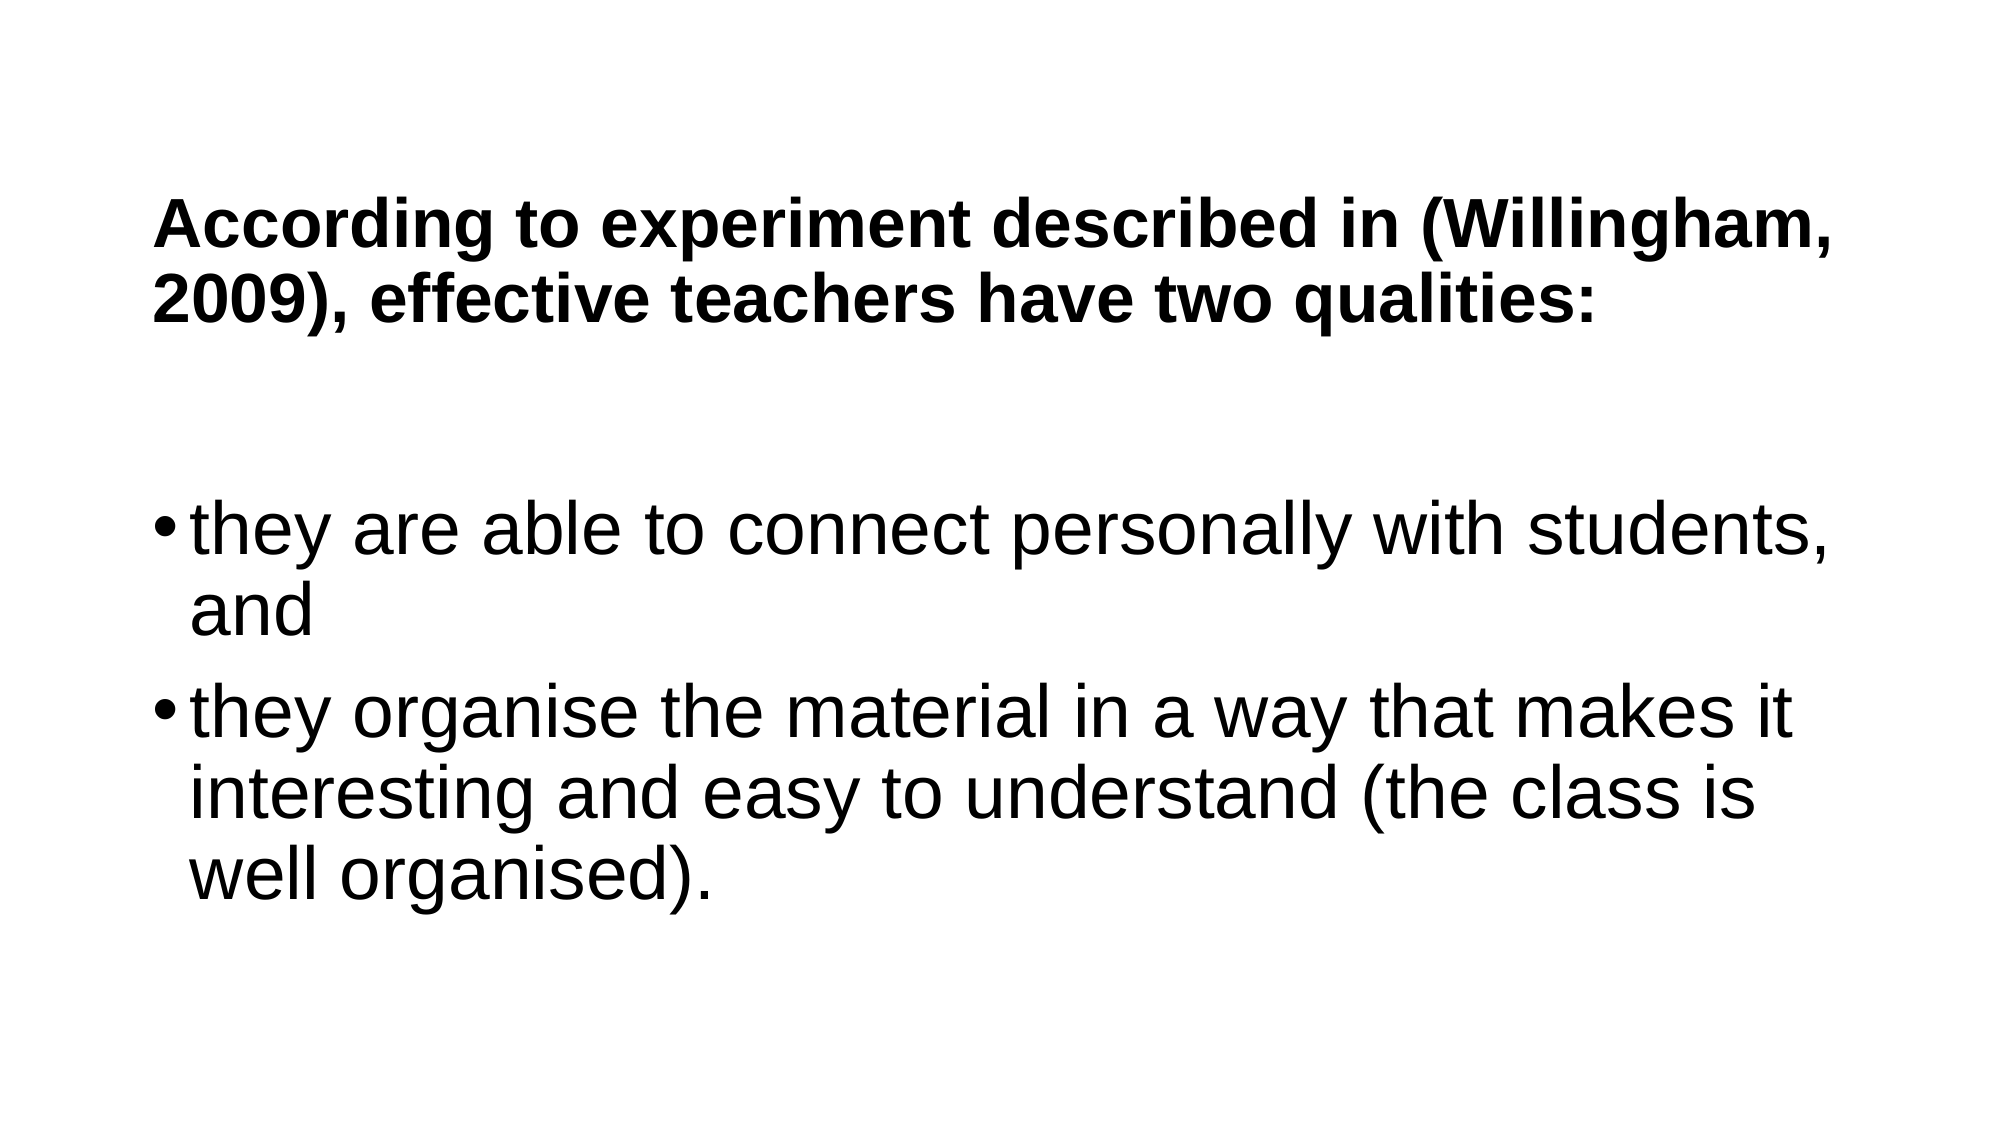

# According to experiment described in (Willingham, 2009), effective teachers have two qualities:
they are able to connect personally with students, and
they organise the material in a way that makes it interesting and easy to understand (the class is well organised).